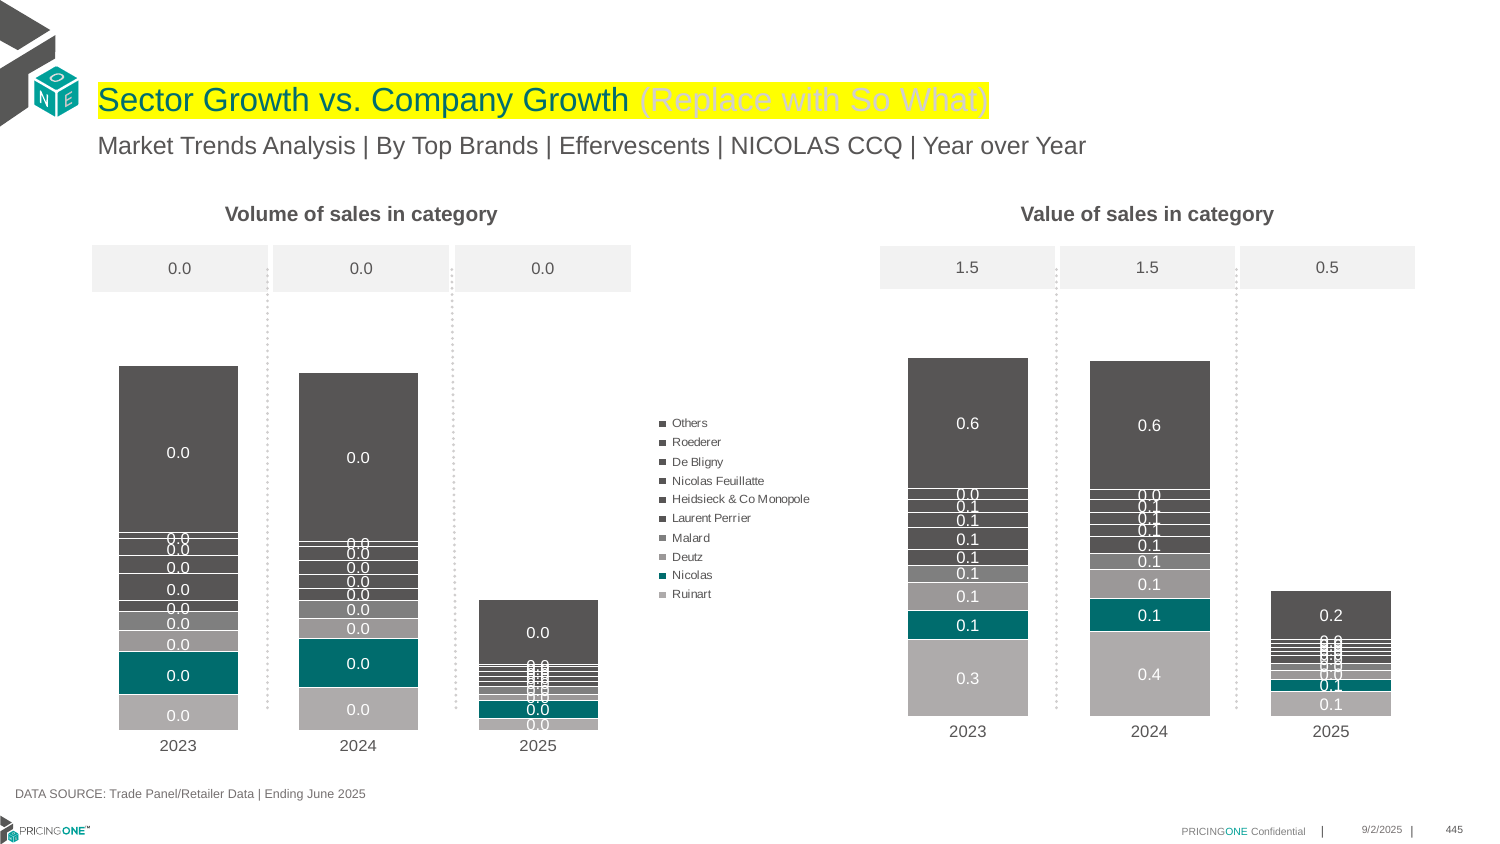

# Sector Growth vs. Company Growth (Replace with So What)
Market Trends Analysis | By Top Brands | Effervescents | NICOLAS CCQ | Year over Year
| Value of sales in category |  |  |
| --- | --- | --- |
| 1.5 | 1.5 | 0.5 |
| Volume of sales in category |  |  |
| --- | --- | --- |
| 0.0 | 0.0 | 0.0 |

### Chart

| Category | Ruinart | Nicolas | Deutz | Malard | Laurent Perrier | Heidsieck & Co Monopole | Nicolas Feuillatte | De Bligny | Roederer | Others |
|---|---|---|---|---|---|---|---|---|---|---|
| 2023 | 0.327581 | 0.125809 | 0.121547 | 0.073711 | 0.067143 | 0.093586 | 0.065019 | 0.057667 | 0.045892 | 0.562593 |
| 2024 | 0.362425 | 0.143041 | 0.123343 | 0.069521 | 0.073412 | 0.053426 | 0.051122 | 0.053221 | 0.042937 | 0.558372 |
| 2025 | 0.105136 | 0.054153 | 0.038647 | 0.02959 | 0.030747 | 0.017429 | 0.019641 | 0.01803 | 0.015487 | 0.208915 |

### Chart

| Category | Ruinart | Nicolas | Deutz | Malard | Laurent Perrier | Heidsieck & Co Monopole | Nicolas Feuillatte | De Bligny | Roederer | Others |
|---|---|---|---|---|---|---|---|---|---|---|
| 2023 | 0.003334 | 0.003995 | 0.001893 | 0.001817 | 0.000998 | 0.002512 | 0.001619 | 0.001556 | 0.000529 | 0.015433 |
| 2024 | 0.003982 | 0.004507 | 0.001902 | 0.001633 | 0.001094 | 0.001339 | 0.001211 | 0.001315 | 0.000456 | 0.015565 |
| 2025 | 0.001114 | 0.001701 | 0.000553 | 0.000709 | 0.000489 | 0.000459 | 0.000451 | 0.000443 | 0.000164 | 0.00598 |
DATA SOURCE: Trade Panel/Retailer Data | Ending June 2025

9/2/2025
445